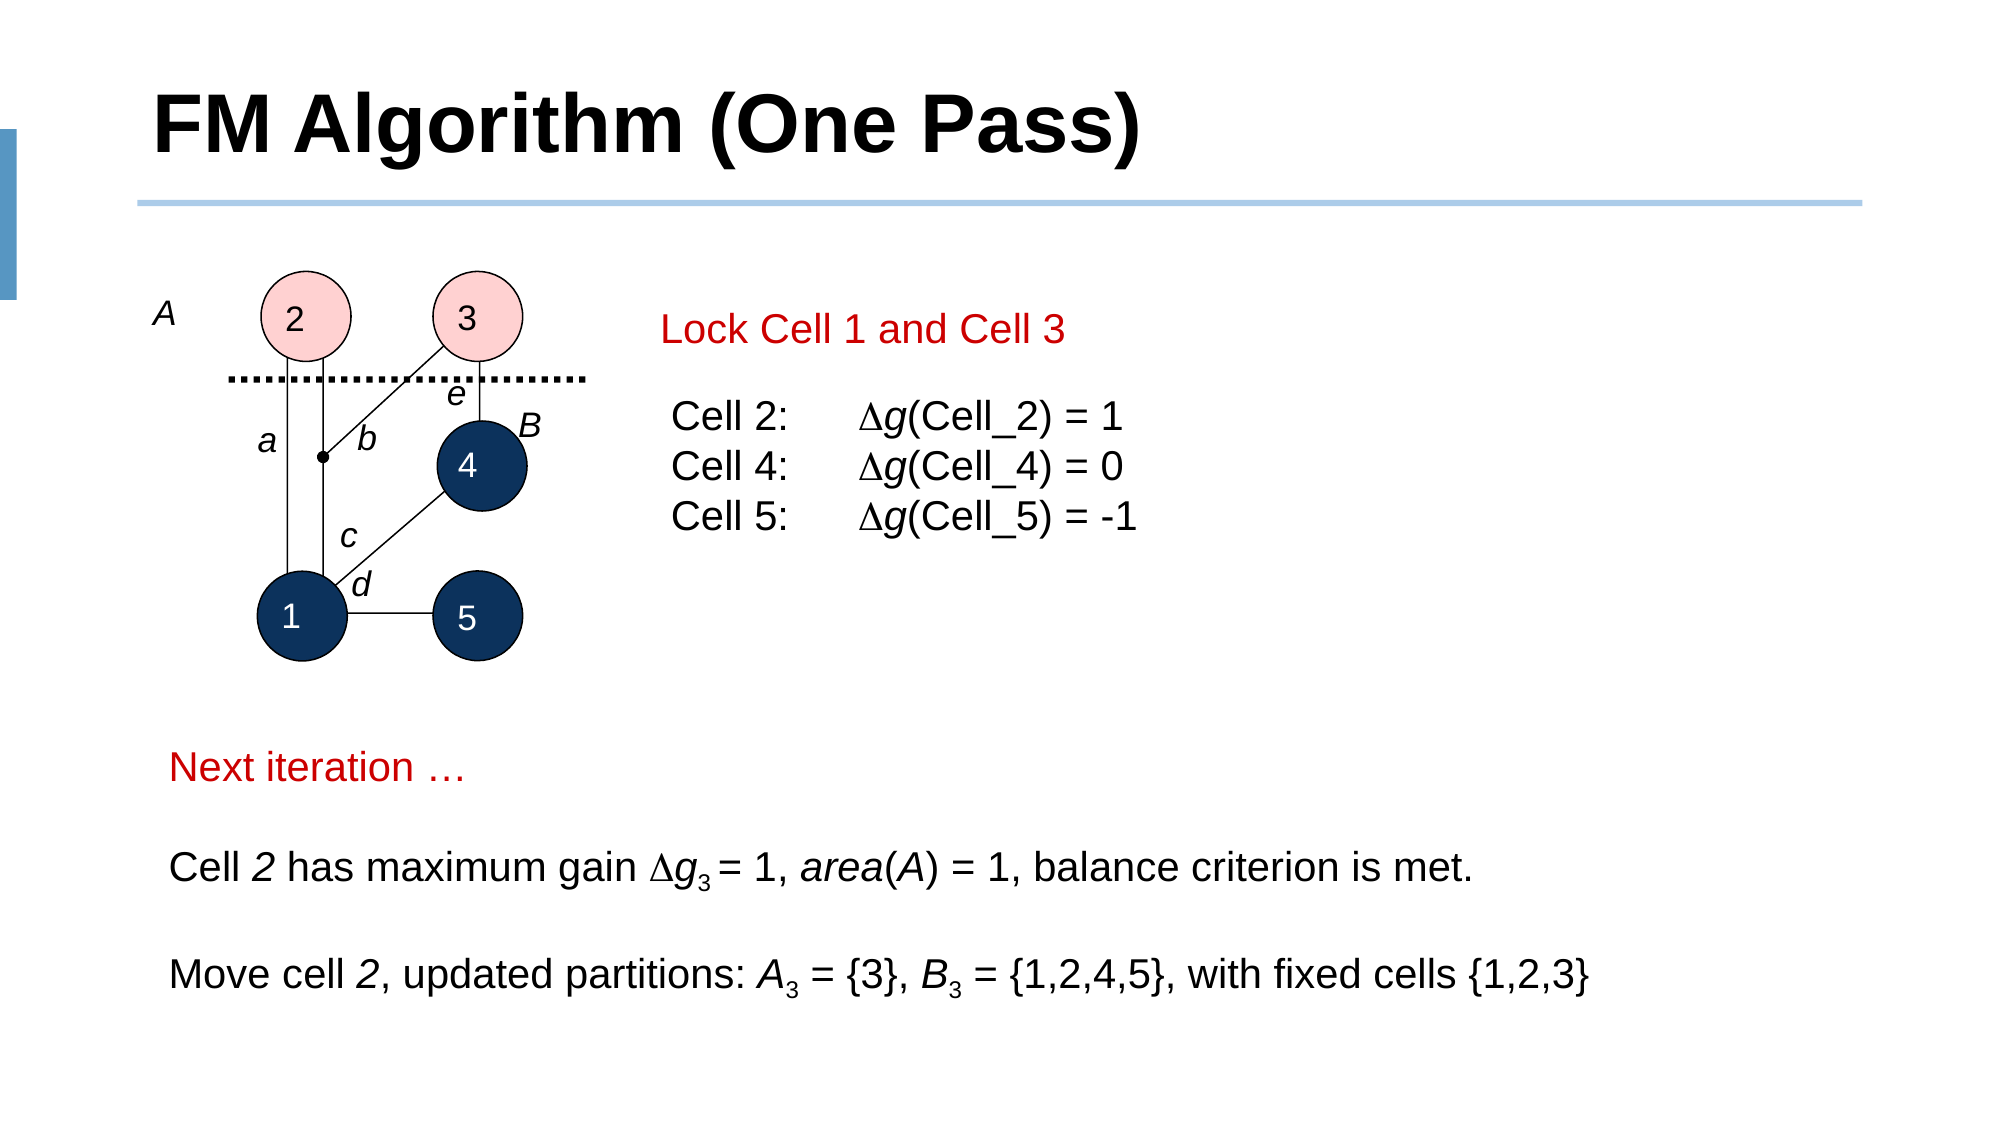

# FM Algorithm (One Pass)

3
2
A

e

B
b
a

4

c
d

1
5

Lock Cell 1 and Cell 3
Cell 2:      Δg(Cell_2) = 1
Cell 4:      Δg(Cell_4) = 0
Cell 5:      Δg(Cell_5) = -1
Next iteration …
Cell 2 has maximum gain Δg3 = 1, area(A) = 1, balance criterion is met.
Move cell 2, updated partitions: A3 = {3}, B3 = {1,2,4,5}, with fixed cells {1,2,3}